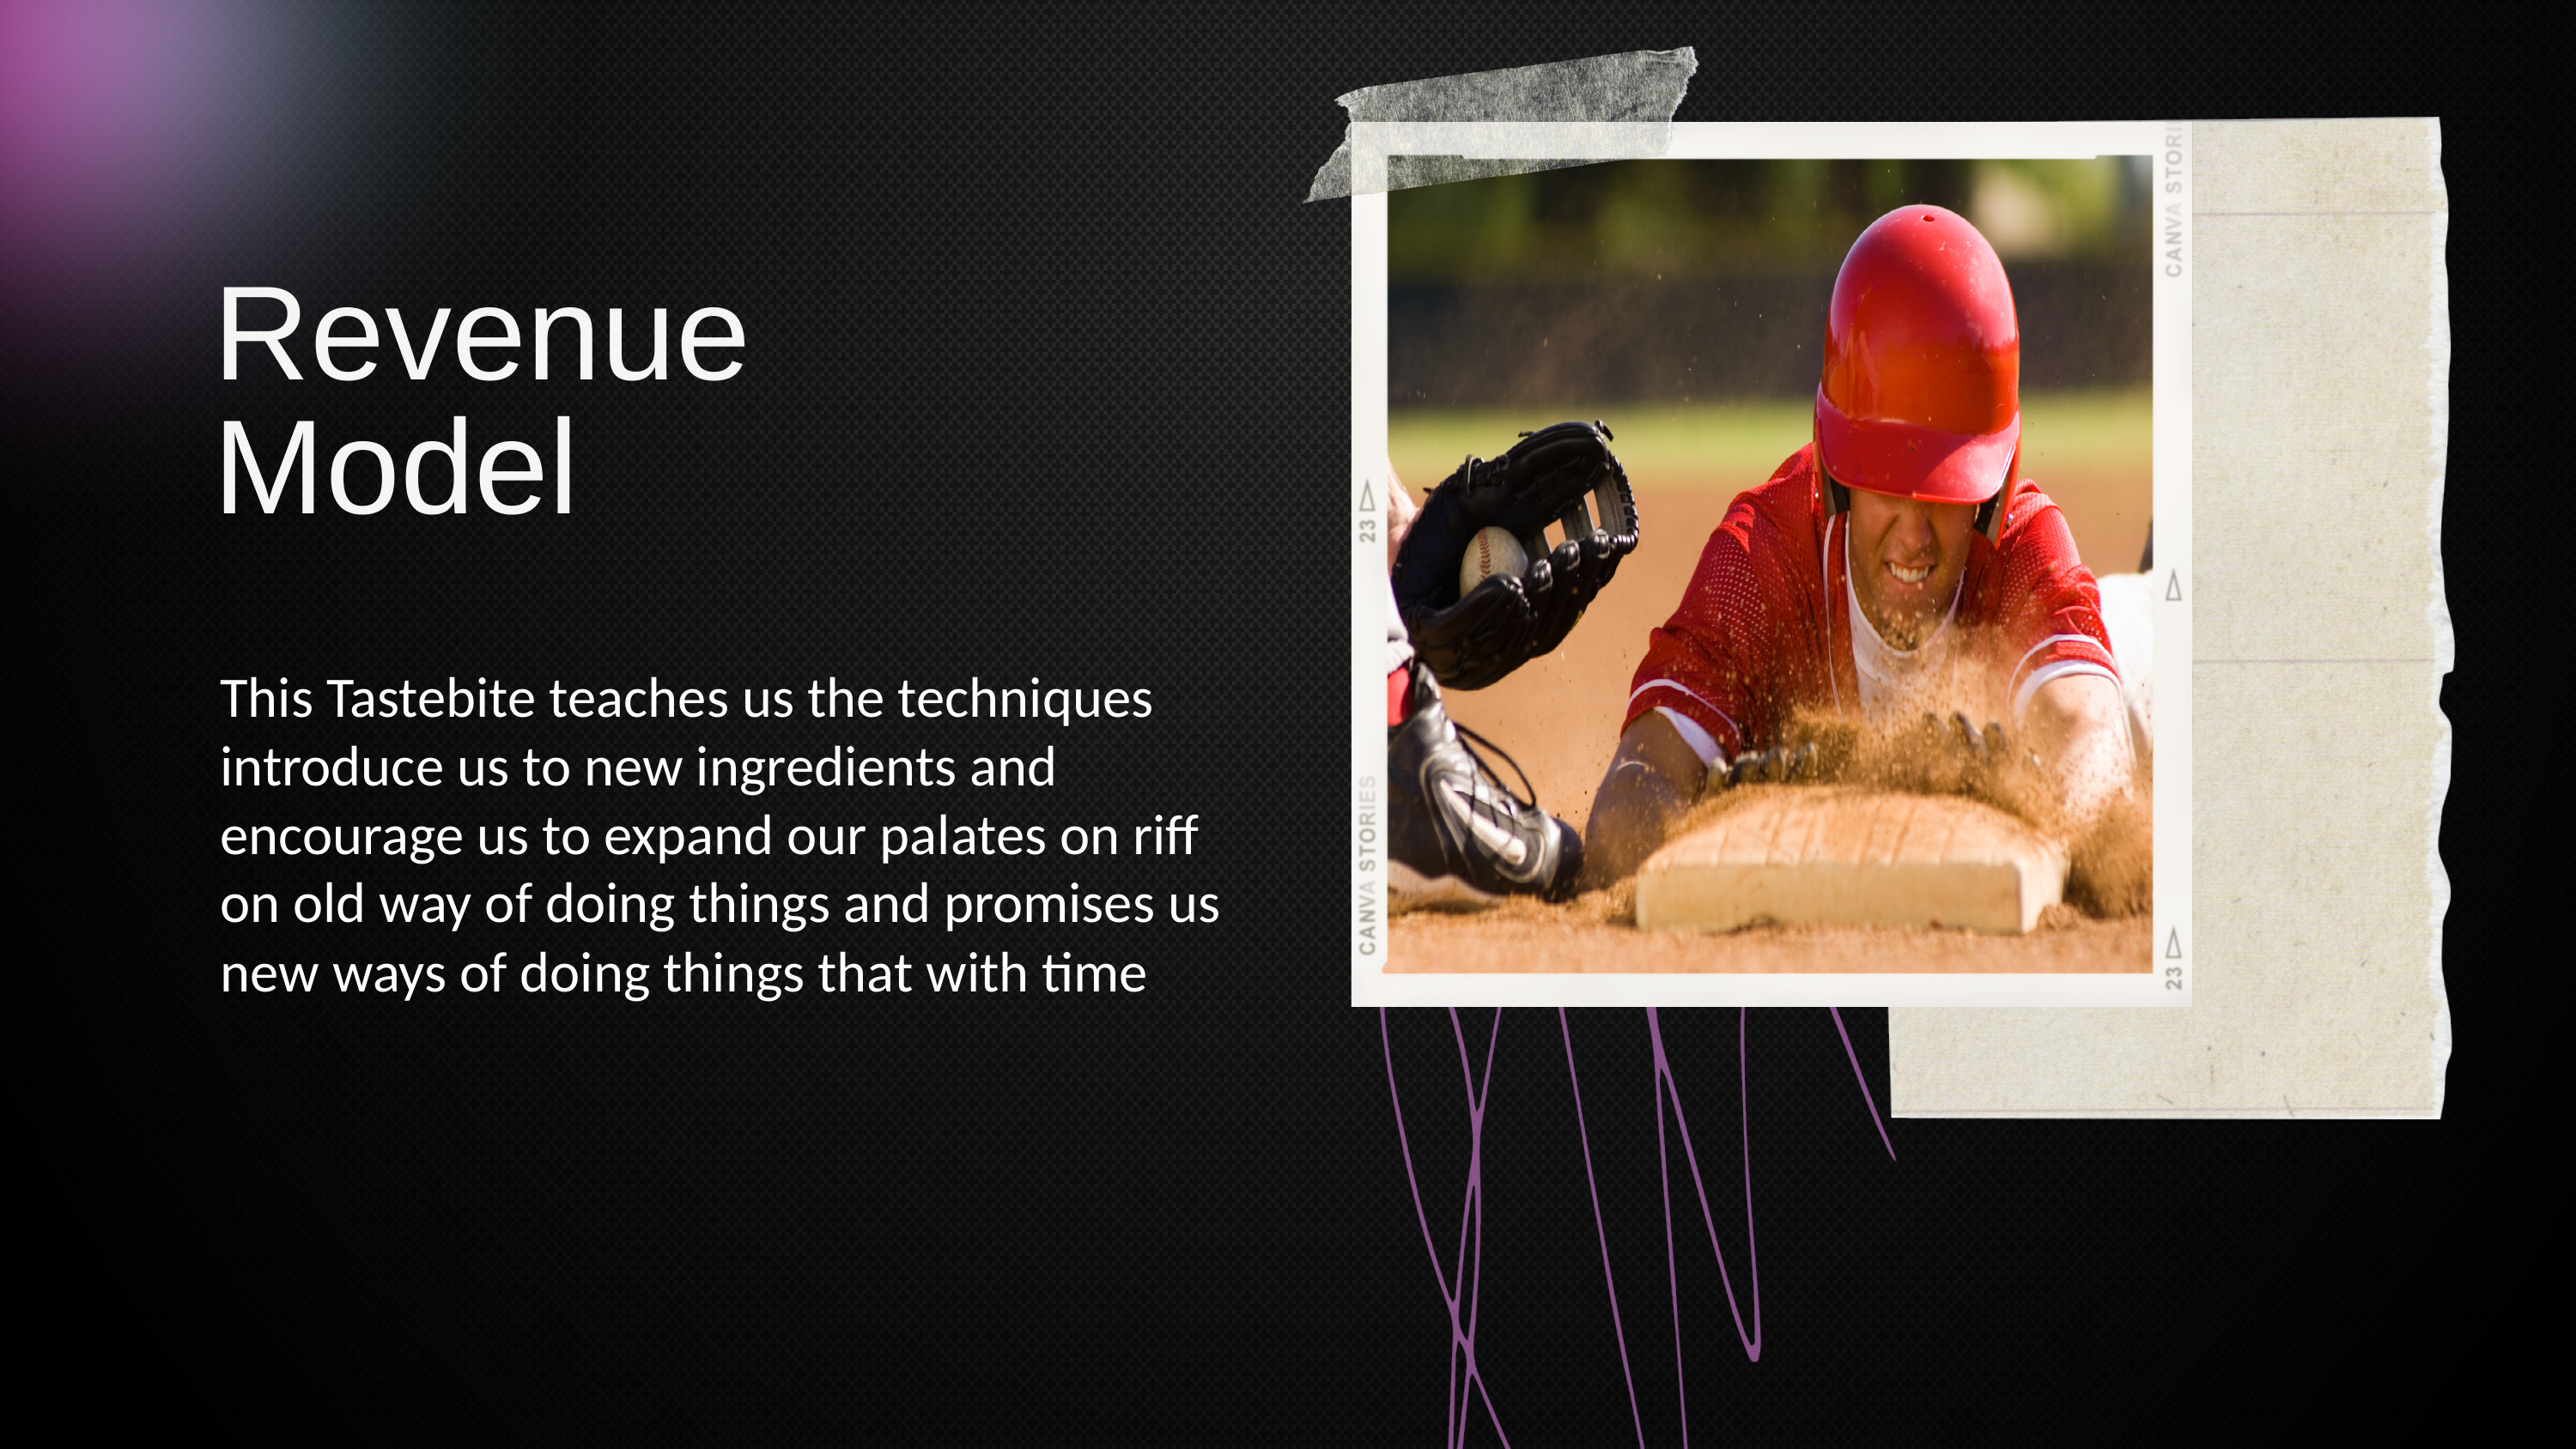

Revenue Model
This Tastebite teaches us the techniques introduce us to new ingredients and encourage us to expand our palates on riff on old way of doing things and promises us new ways of doing things that with time